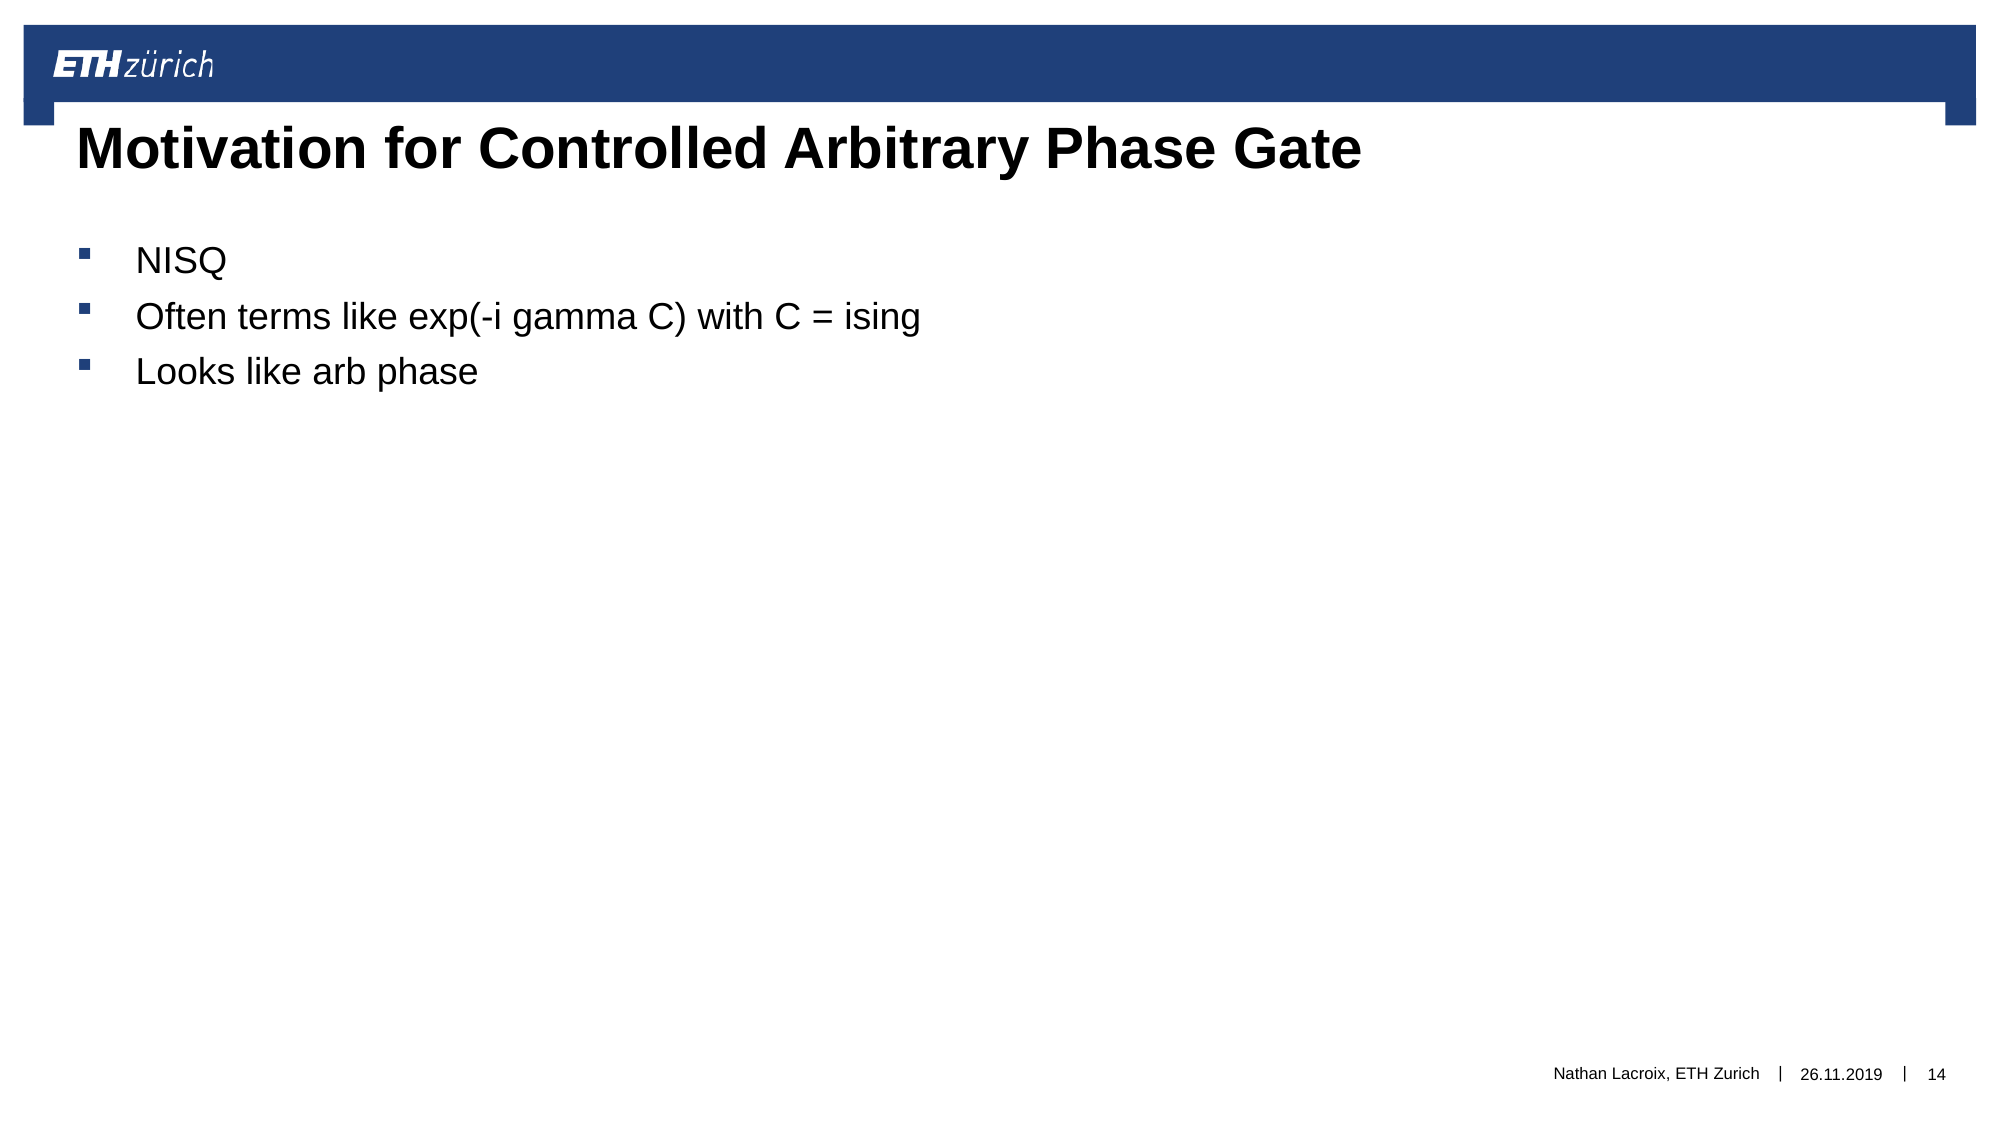

# Motivation for Controlled Arbitrary Phase Gate
NISQ
Often terms like exp(-i gamma C) with C = ising
Looks like arb phase
Nathan Lacroix, ETH Zurich
26.11.2019
14